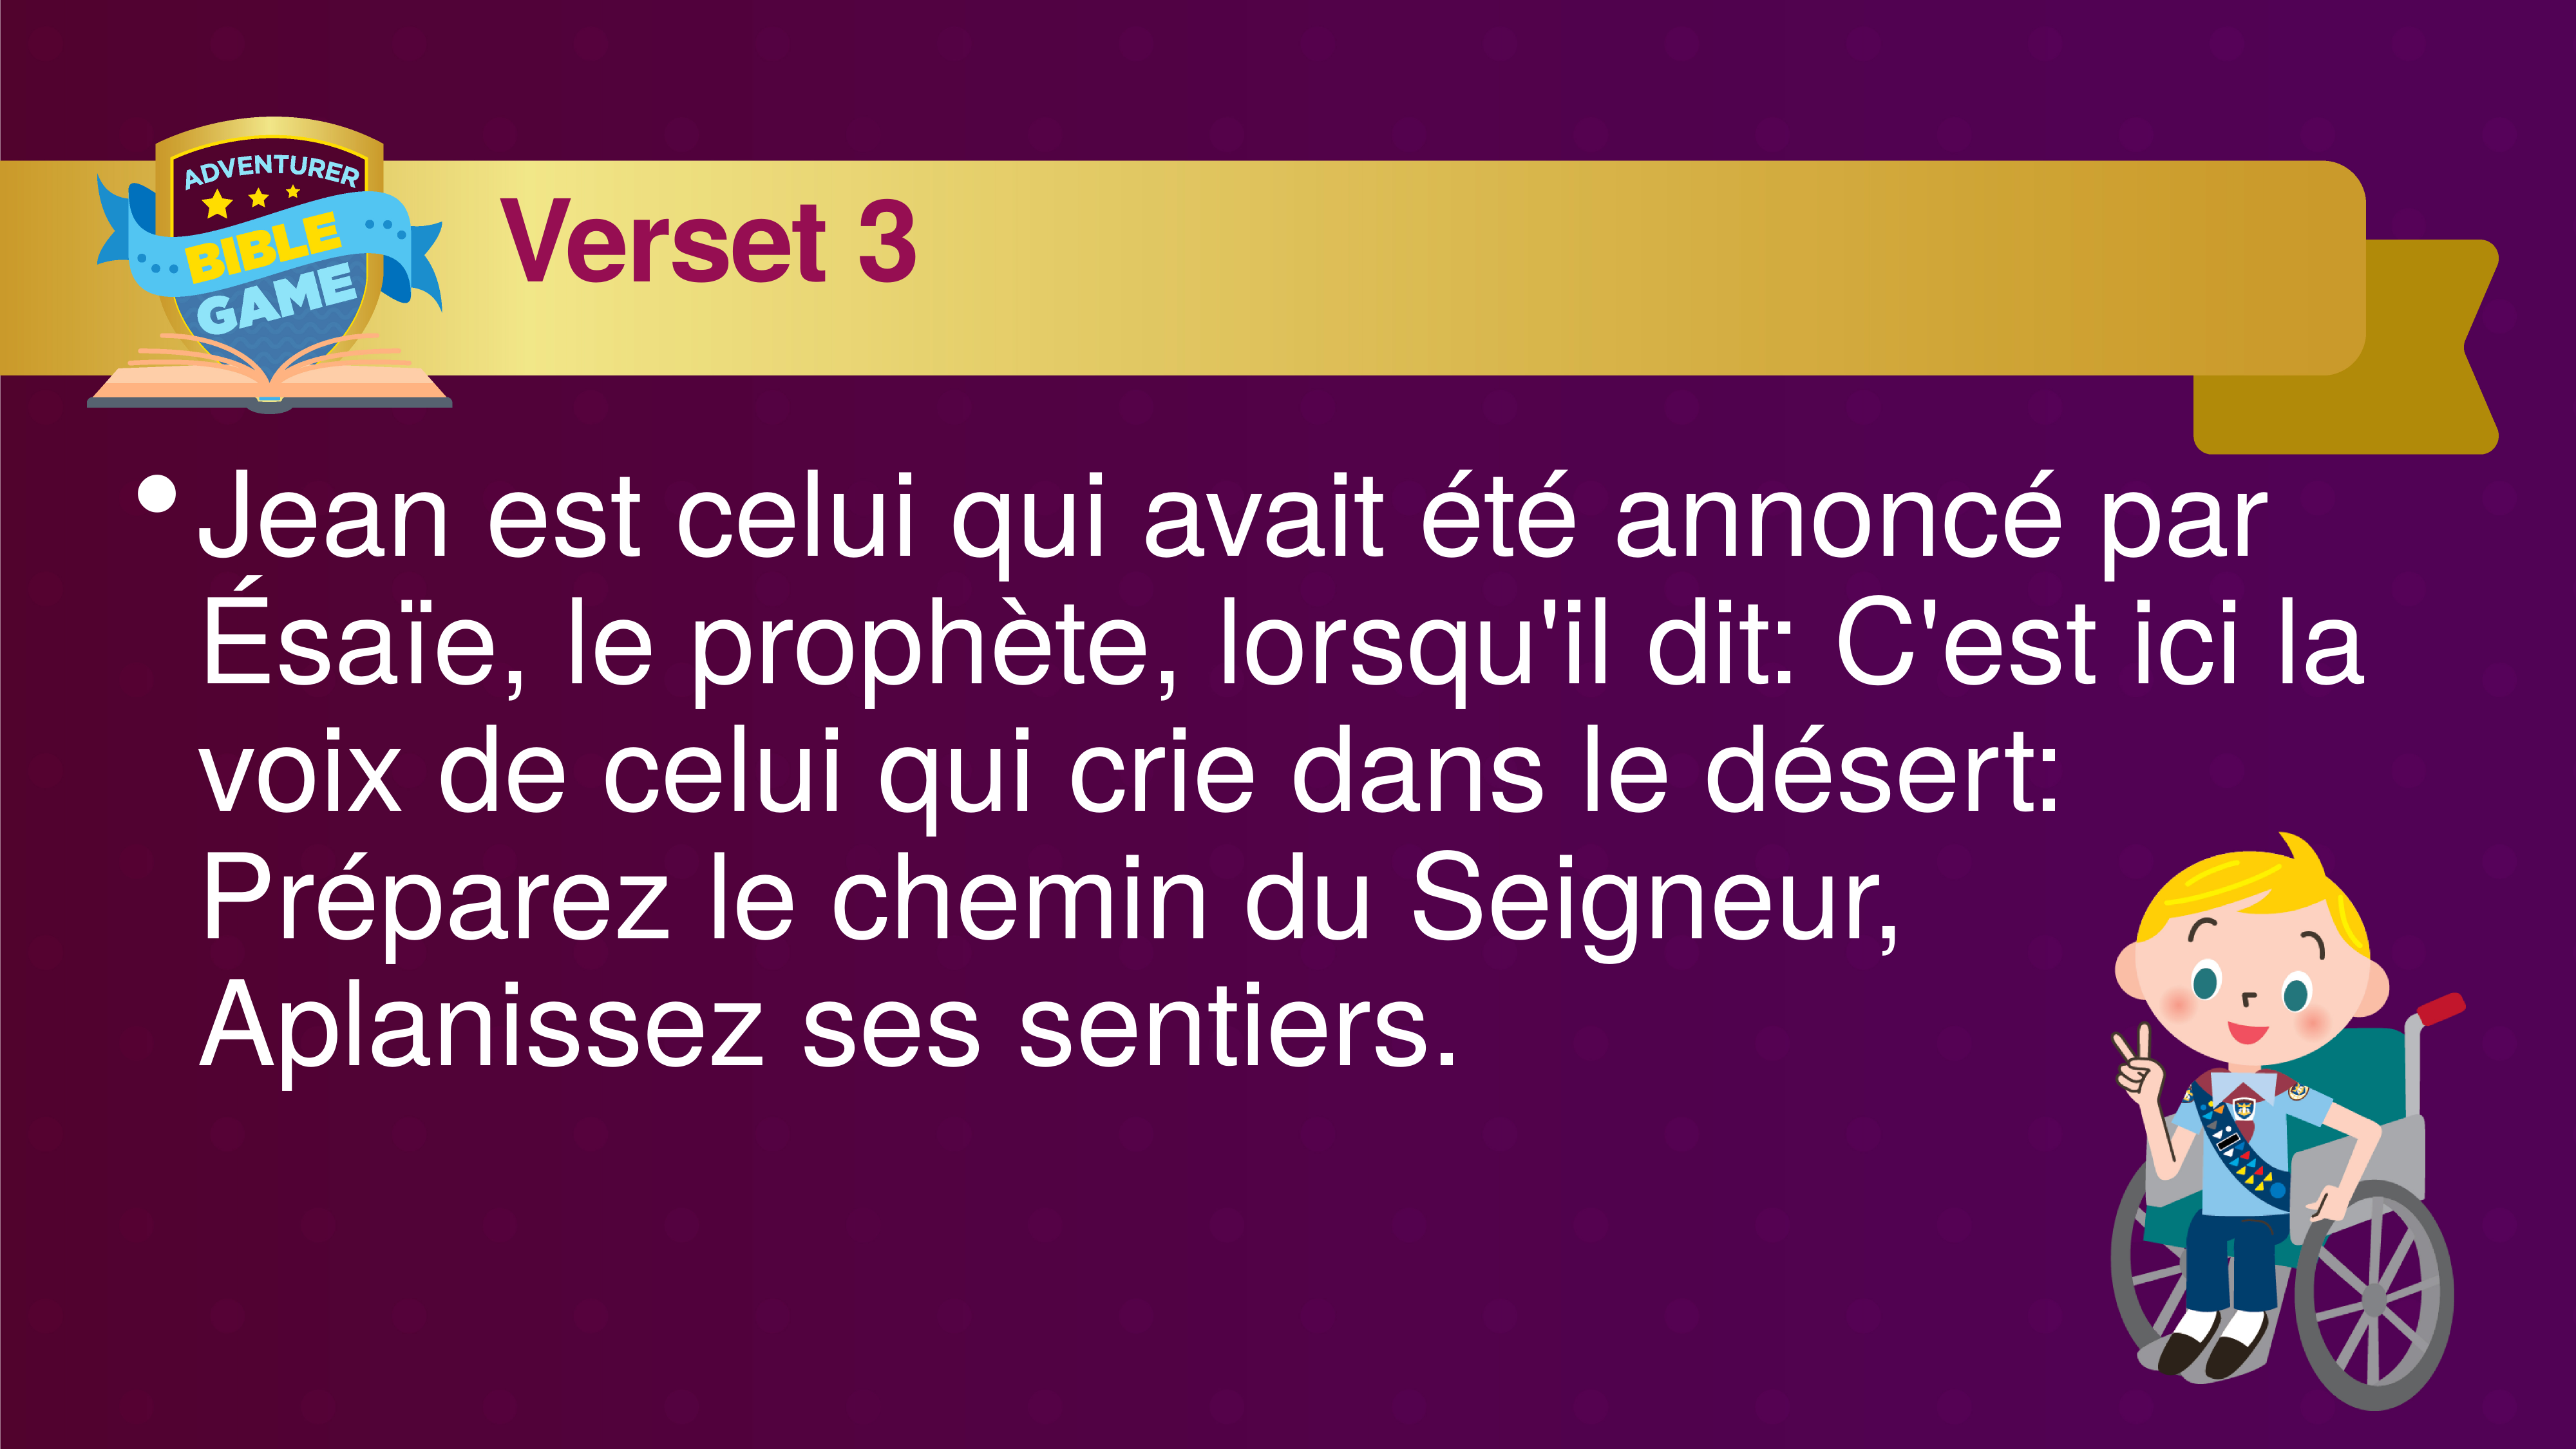

# Verset 3
Jean est celui qui avait été annoncé par Ésaïe, le prophète, lorsqu'il dit: C'est ici la voix de celui qui crie dans le désert: Préparez le chemin du Seigneur, Aplanissez ses sentiers.